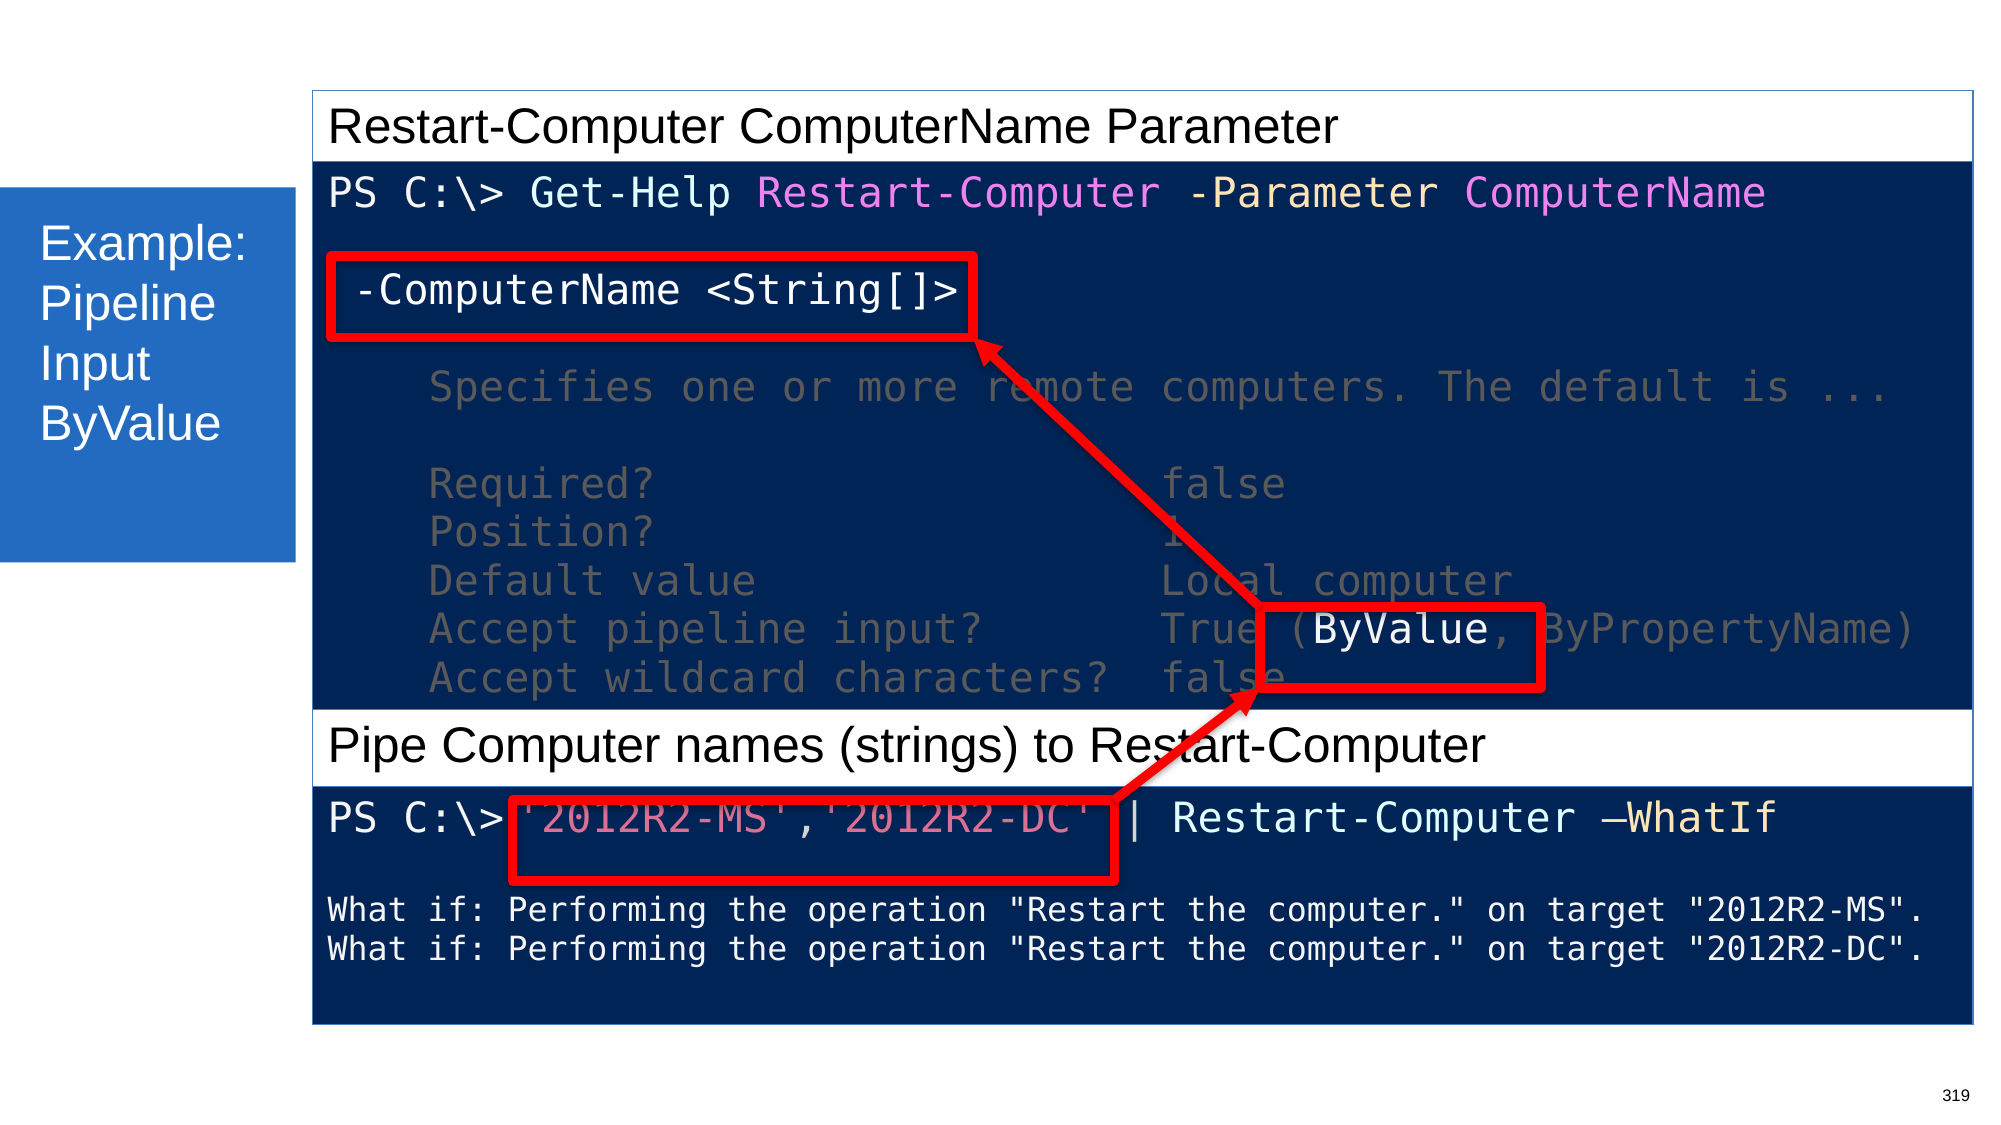

| Restart-Computer ComputerName Parameter |
| --- |
| PS C:\> Get-Help Restart-Computer -Parameter ComputerName -ComputerName <String[]> Specifies one or more remote computers. The default is ... Required? false Position? 1 Default value Local computer Accept pipeline input? True (ByValue, ByPropertyName) Accept wildcard characters? false |
| Pipe Computer names (strings) to Restart-Computer |
| PS C:\> '2012R2-MS','2012R2-DC' | Restart-Computer –WhatIf What if: Performing the operation "Restart the computer." on target "2012R2-MS". What if: Performing the operation "Restart the computer." on target "2012R2-DC". |
Example:
Pipeline Input ByValue

319